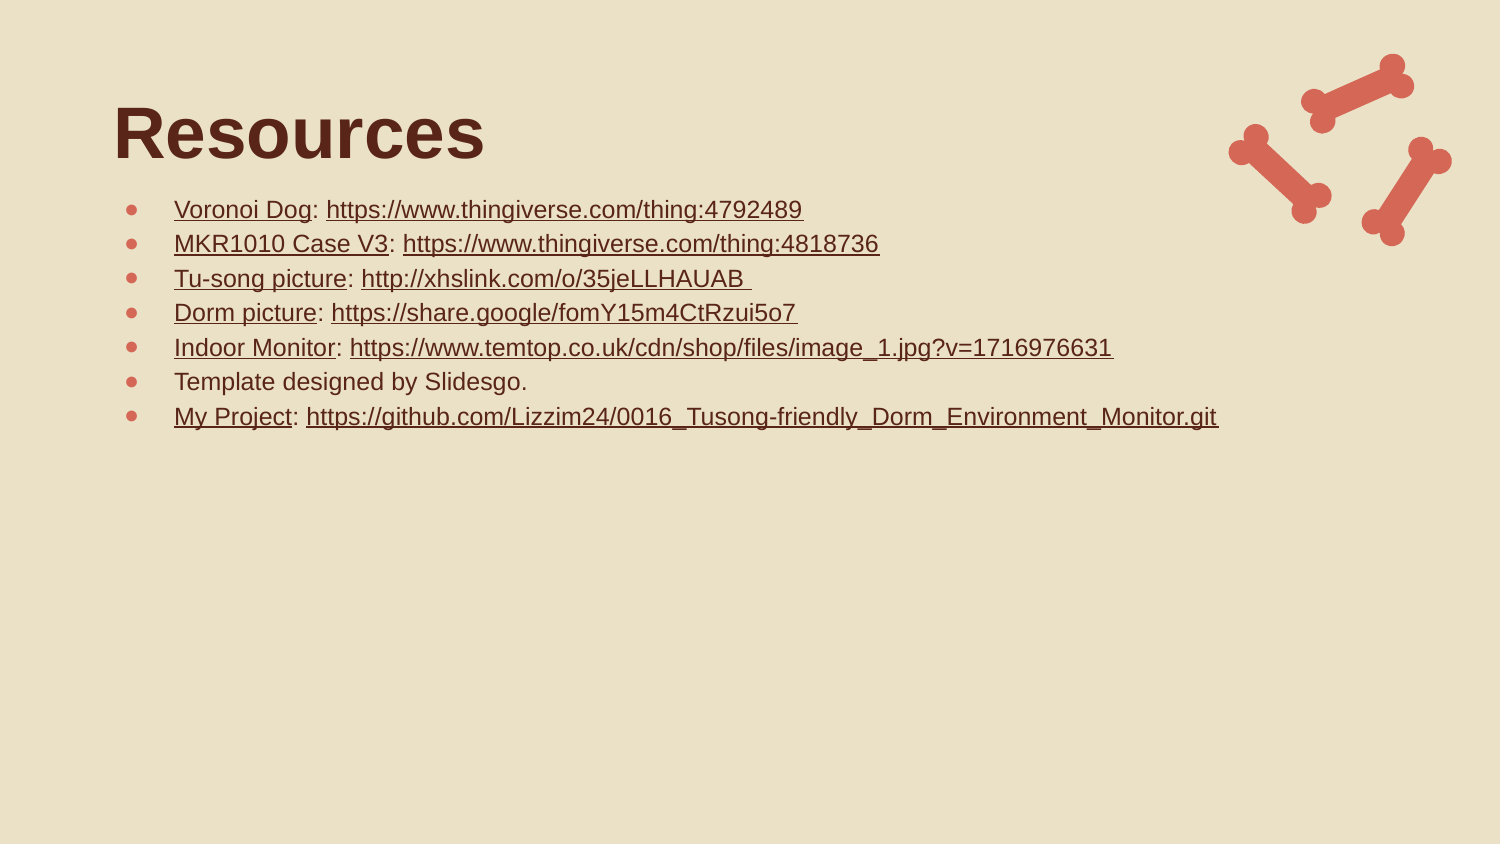

# Resources
Voronoi Dog: https://www.thingiverse.com/thing:4792489
MKR1010 Case V3: https://www.thingiverse.com/thing:4818736
Tu-song picture: http://xhslink.com/o/35jeLLHAUAB
Dorm picture: https://share.google/fomY15m4CtRzui5o7
Indoor Monitor: https://www.temtop.co.uk/cdn/shop/files/image_1.jpg?v=1716976631
Template designed by Slidesgo.
My Project: https://github.com/Lizzim24/0016_Tusong-friendly_Dorm_Environment_Monitor.git